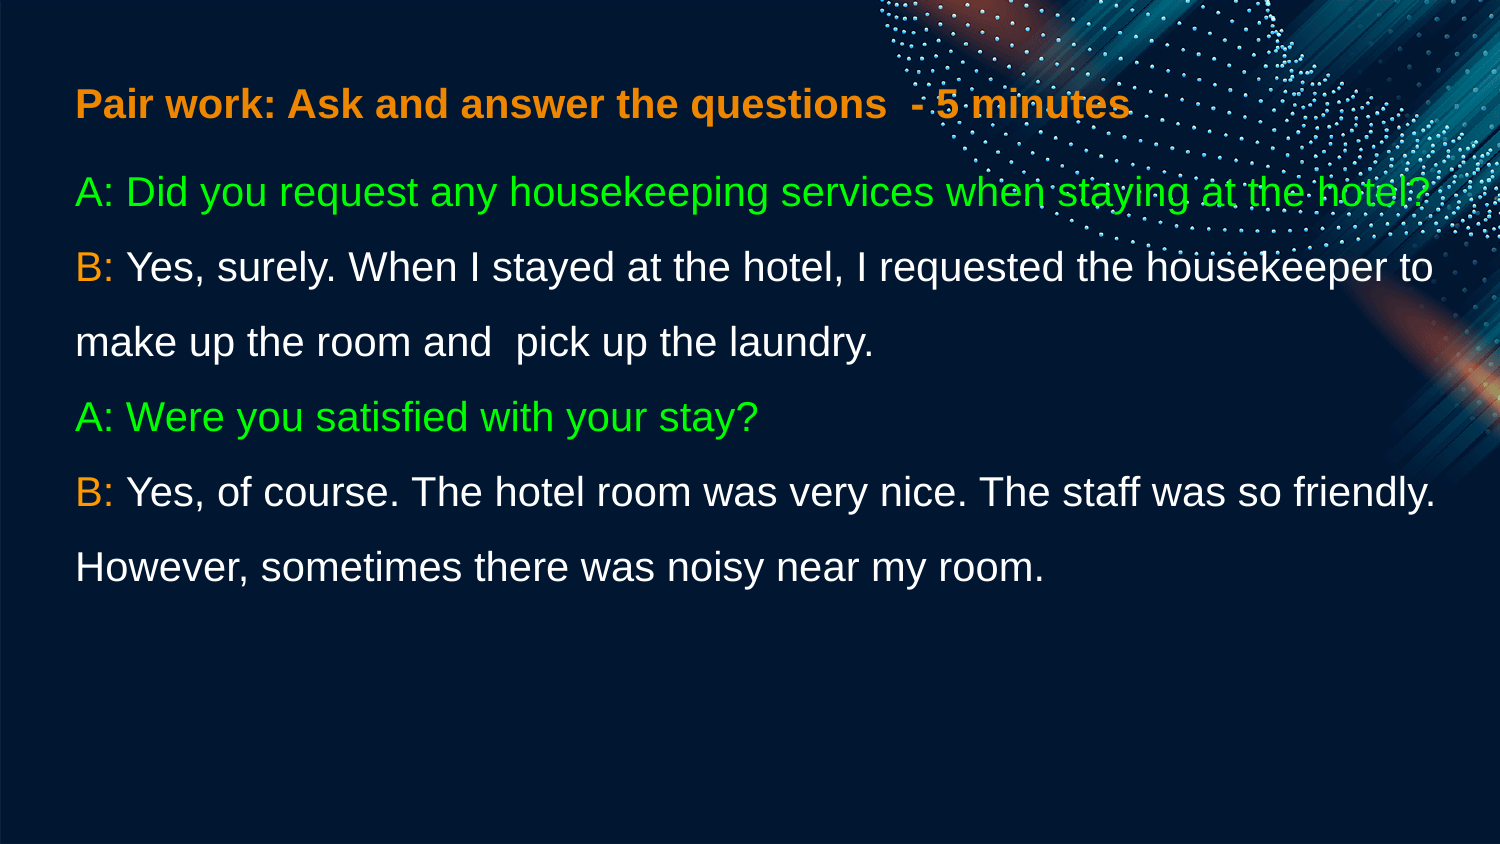

Pair work: Ask and answer the questions  - 5 minutes
# A: Did you request any housekeeping services when staying at the hotel?
B: Yes, surely. When I stayed at the hotel, I requested the housekeeper to make up the room and  pick up the laundry.
A: Were you satisfied with your stay?
B: Yes, of course. The hotel room was very nice. The staff was so friendly. However, sometimes there was noisy near my room.